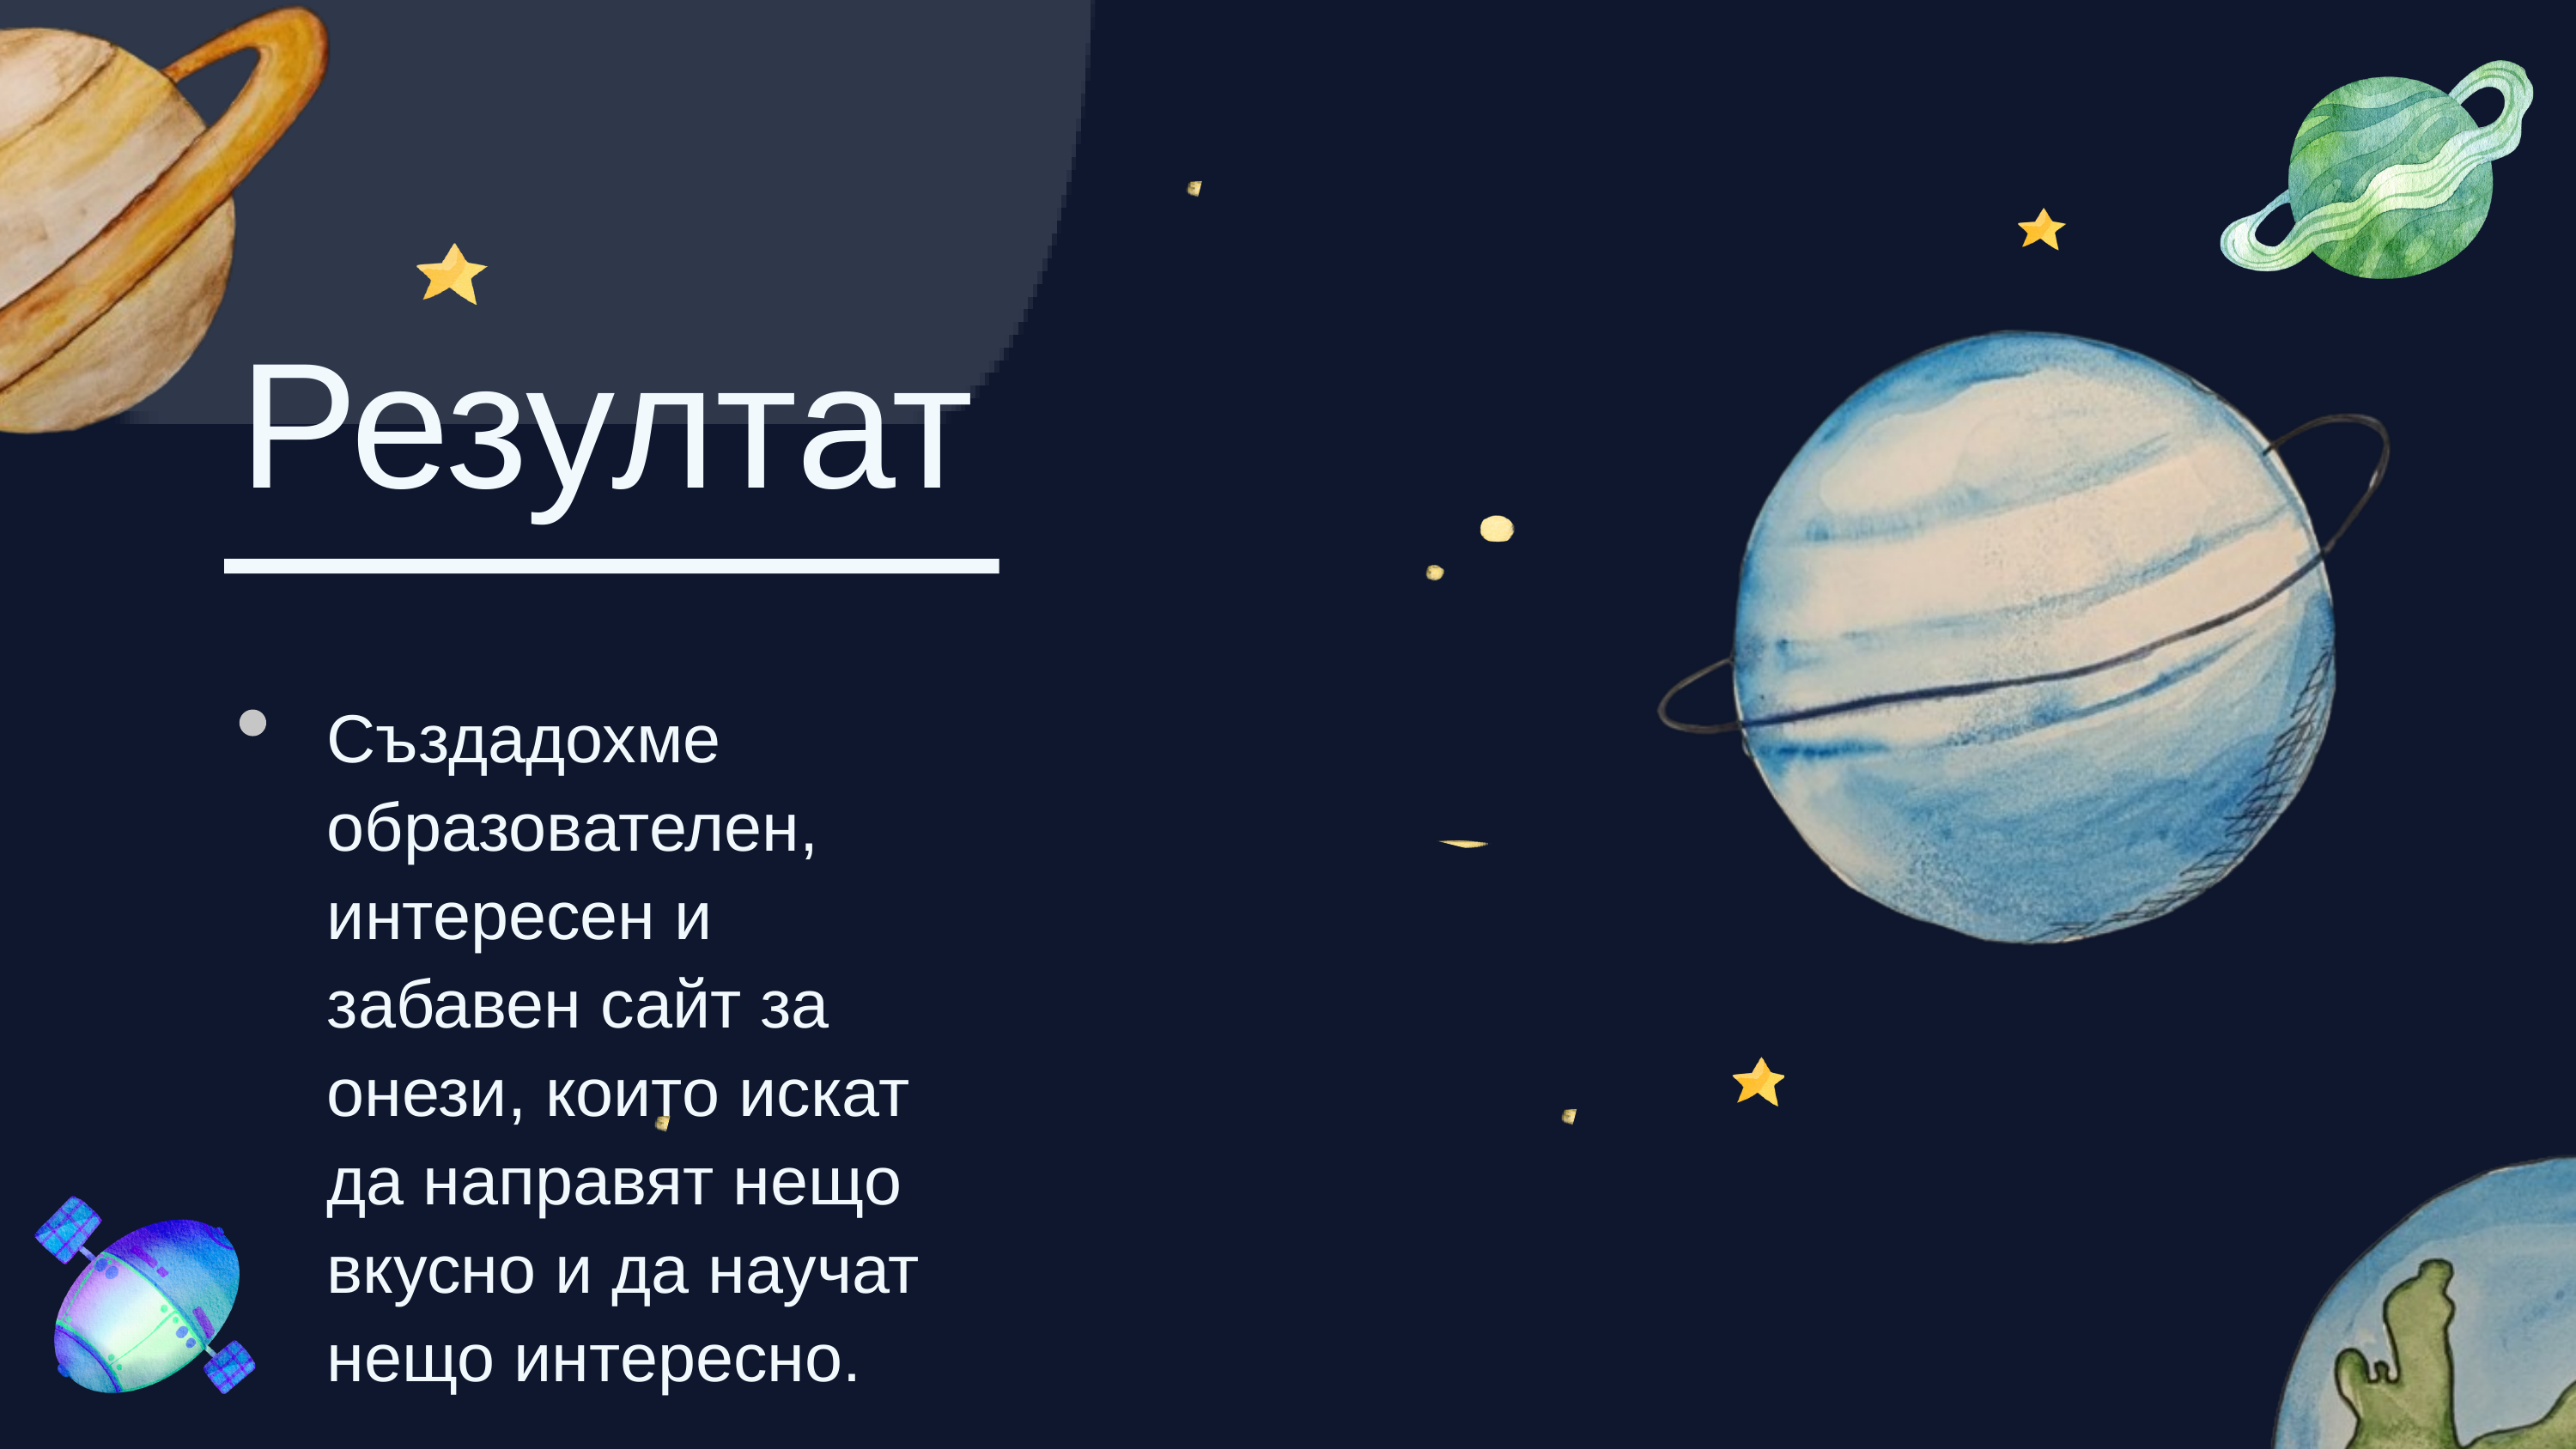

Резултат

Създадохме образователен, интересен и забавен сайт за онези, които искат да направят нещо вкусно и да научат нещо интересно.